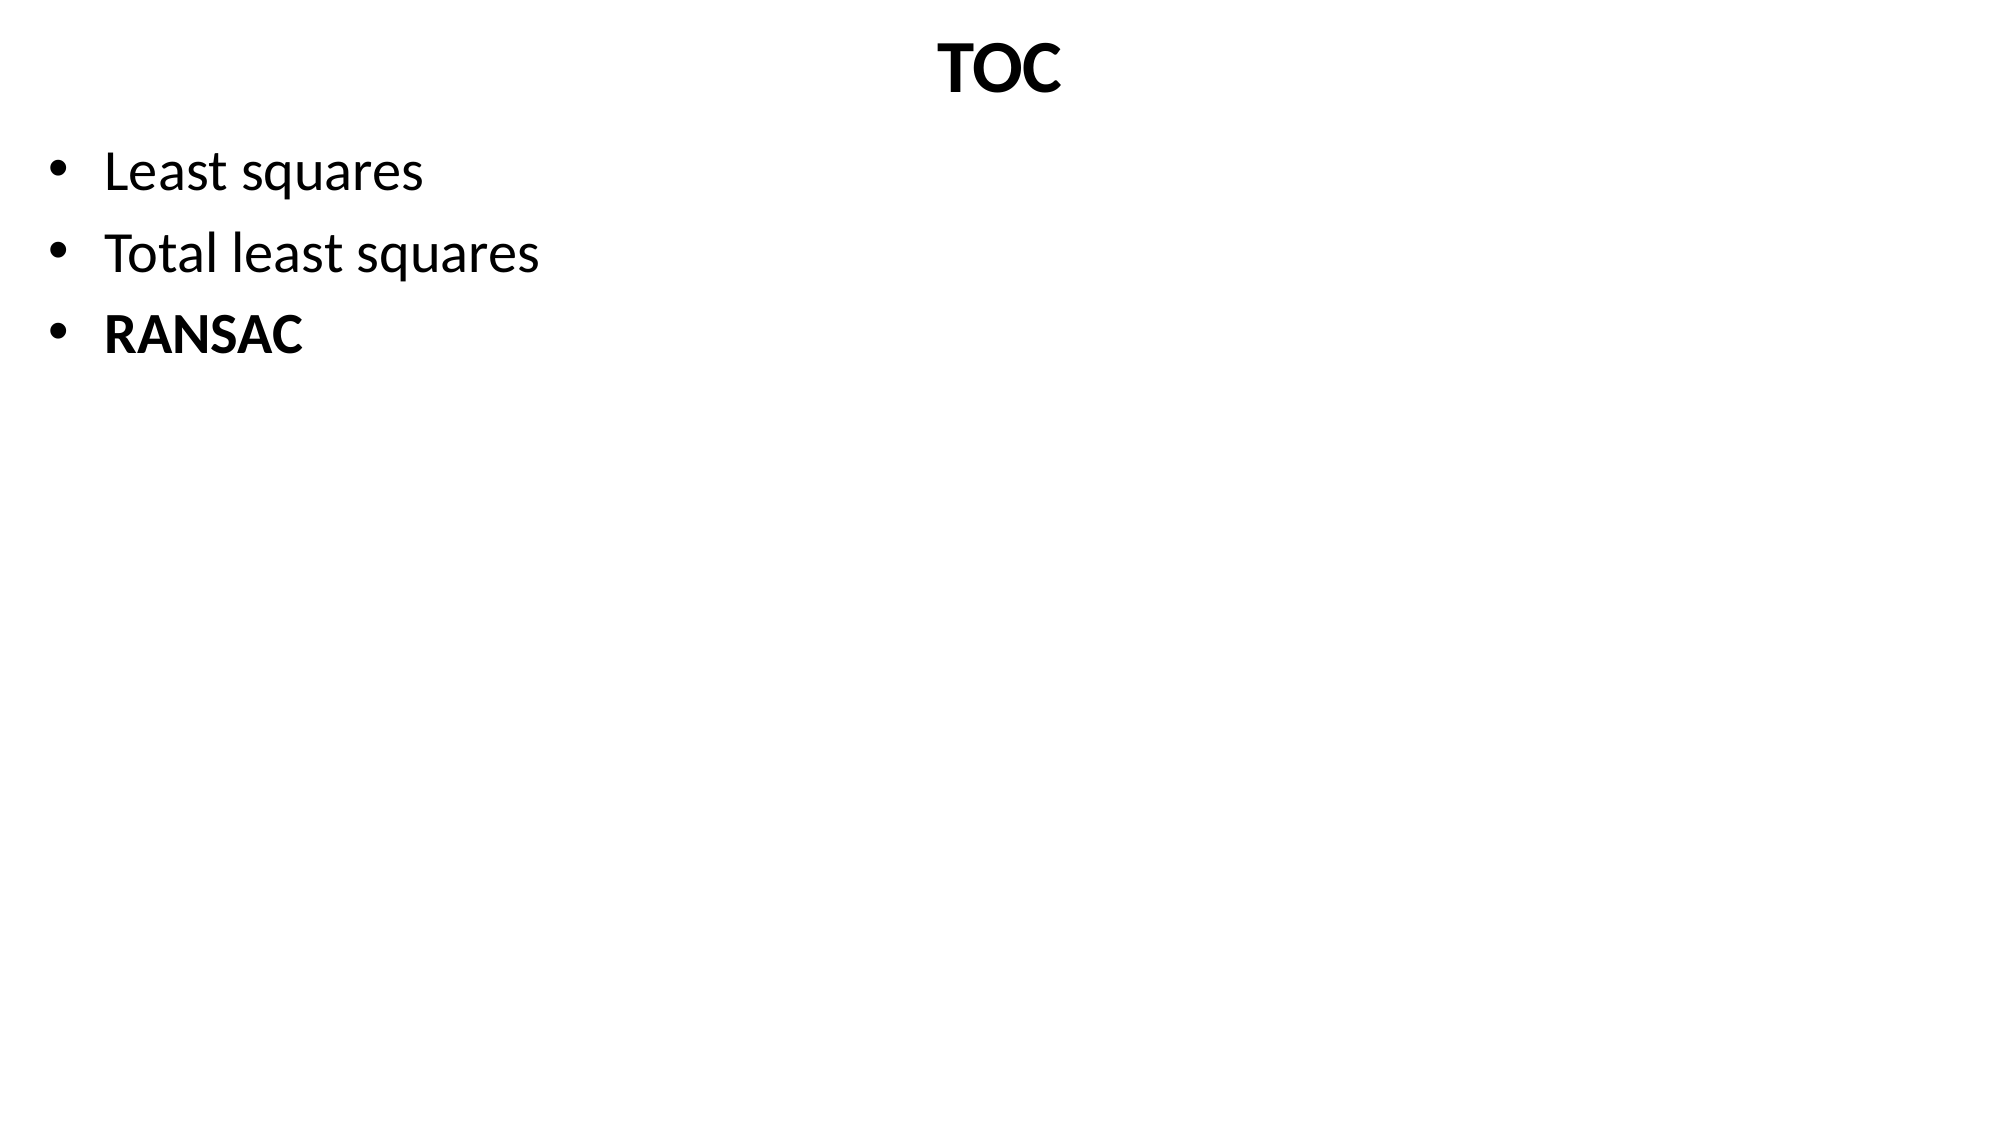

# TOC
Least squares
Total least squares
RANSAC